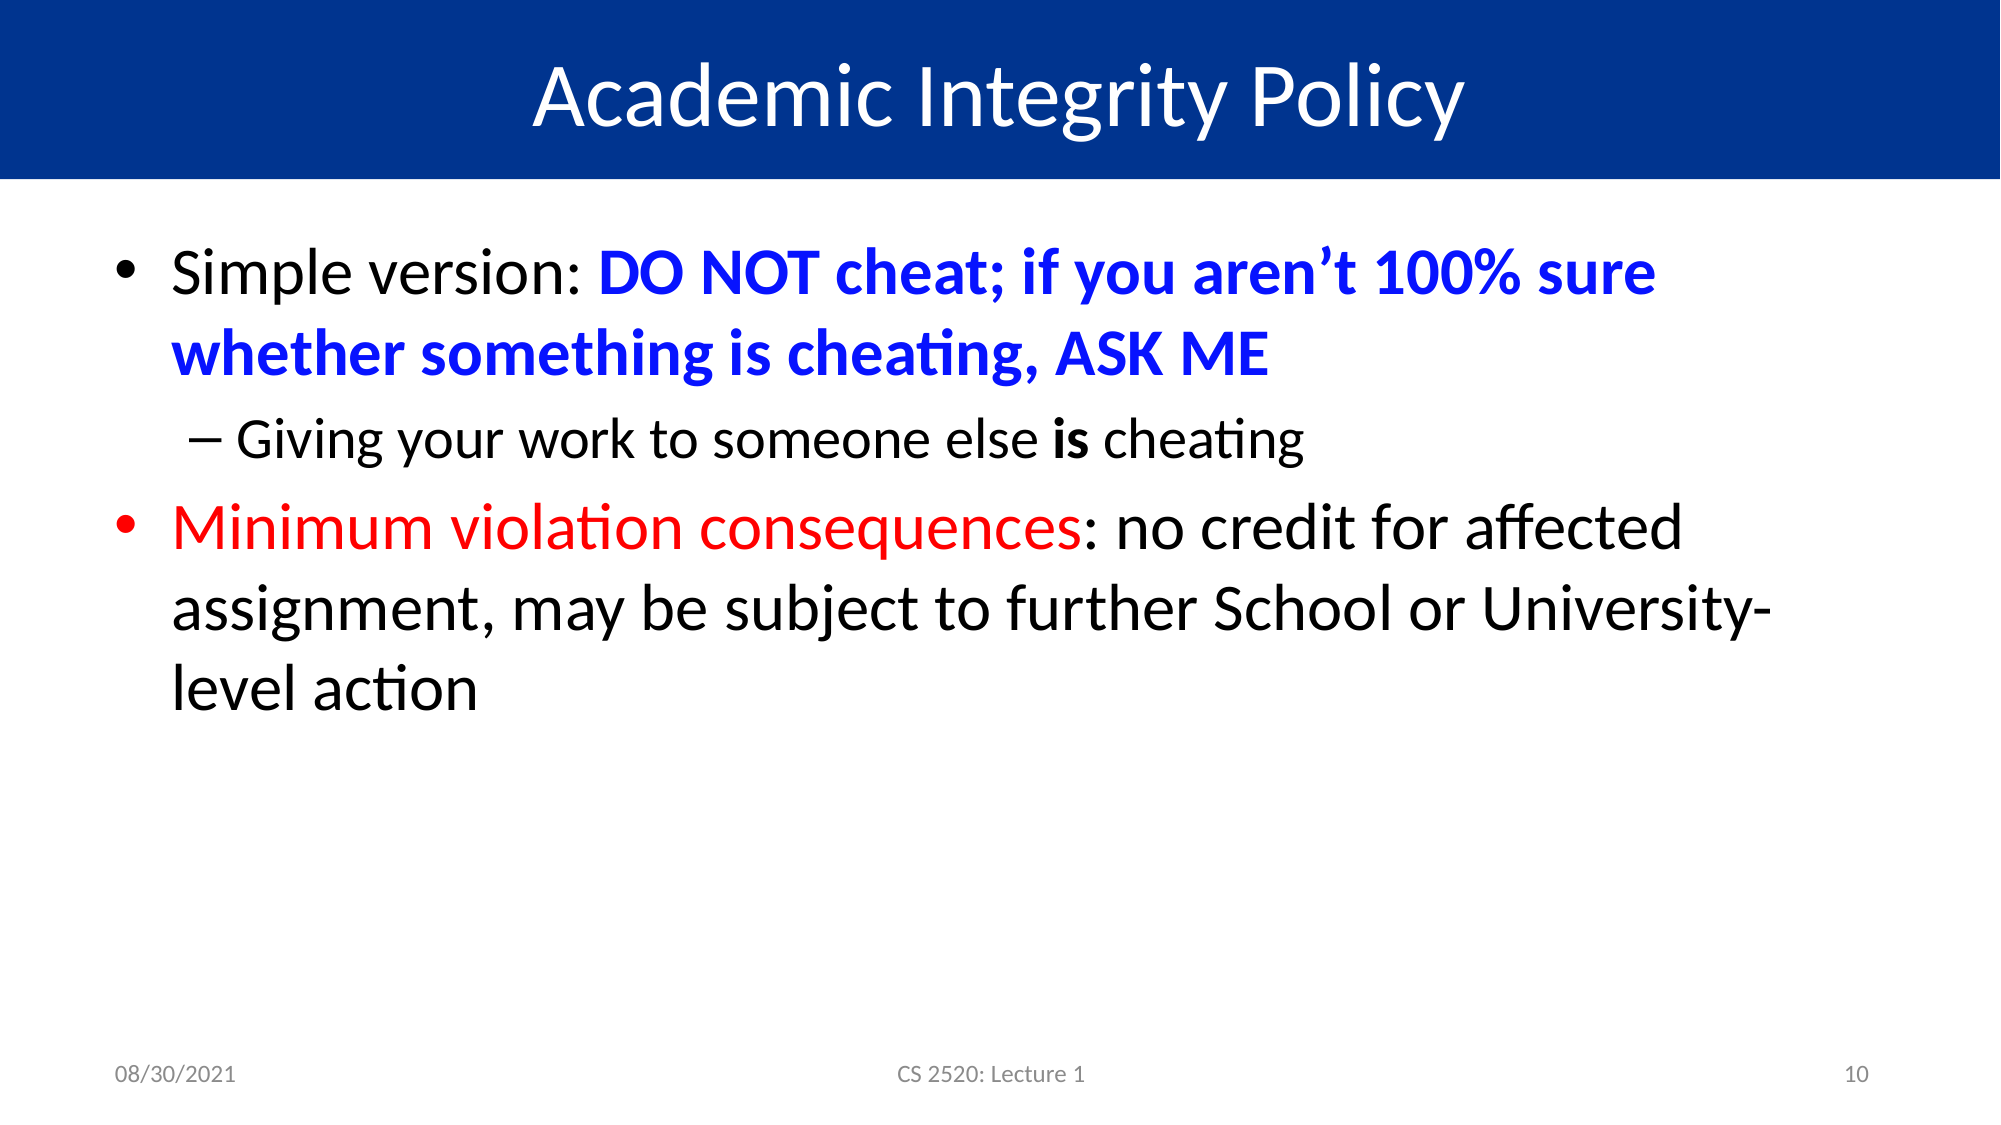

# Academic Integrity Policy
Simple version: DO NOT cheat; if you aren’t 100% sure whether something is cheating, ASK ME
Giving your work to someone else is cheating
Minimum violation consequences: no credit for affected assignment, may be subject to further School or University-level action
08/30/2021
CS 2520: Lecture 1
10